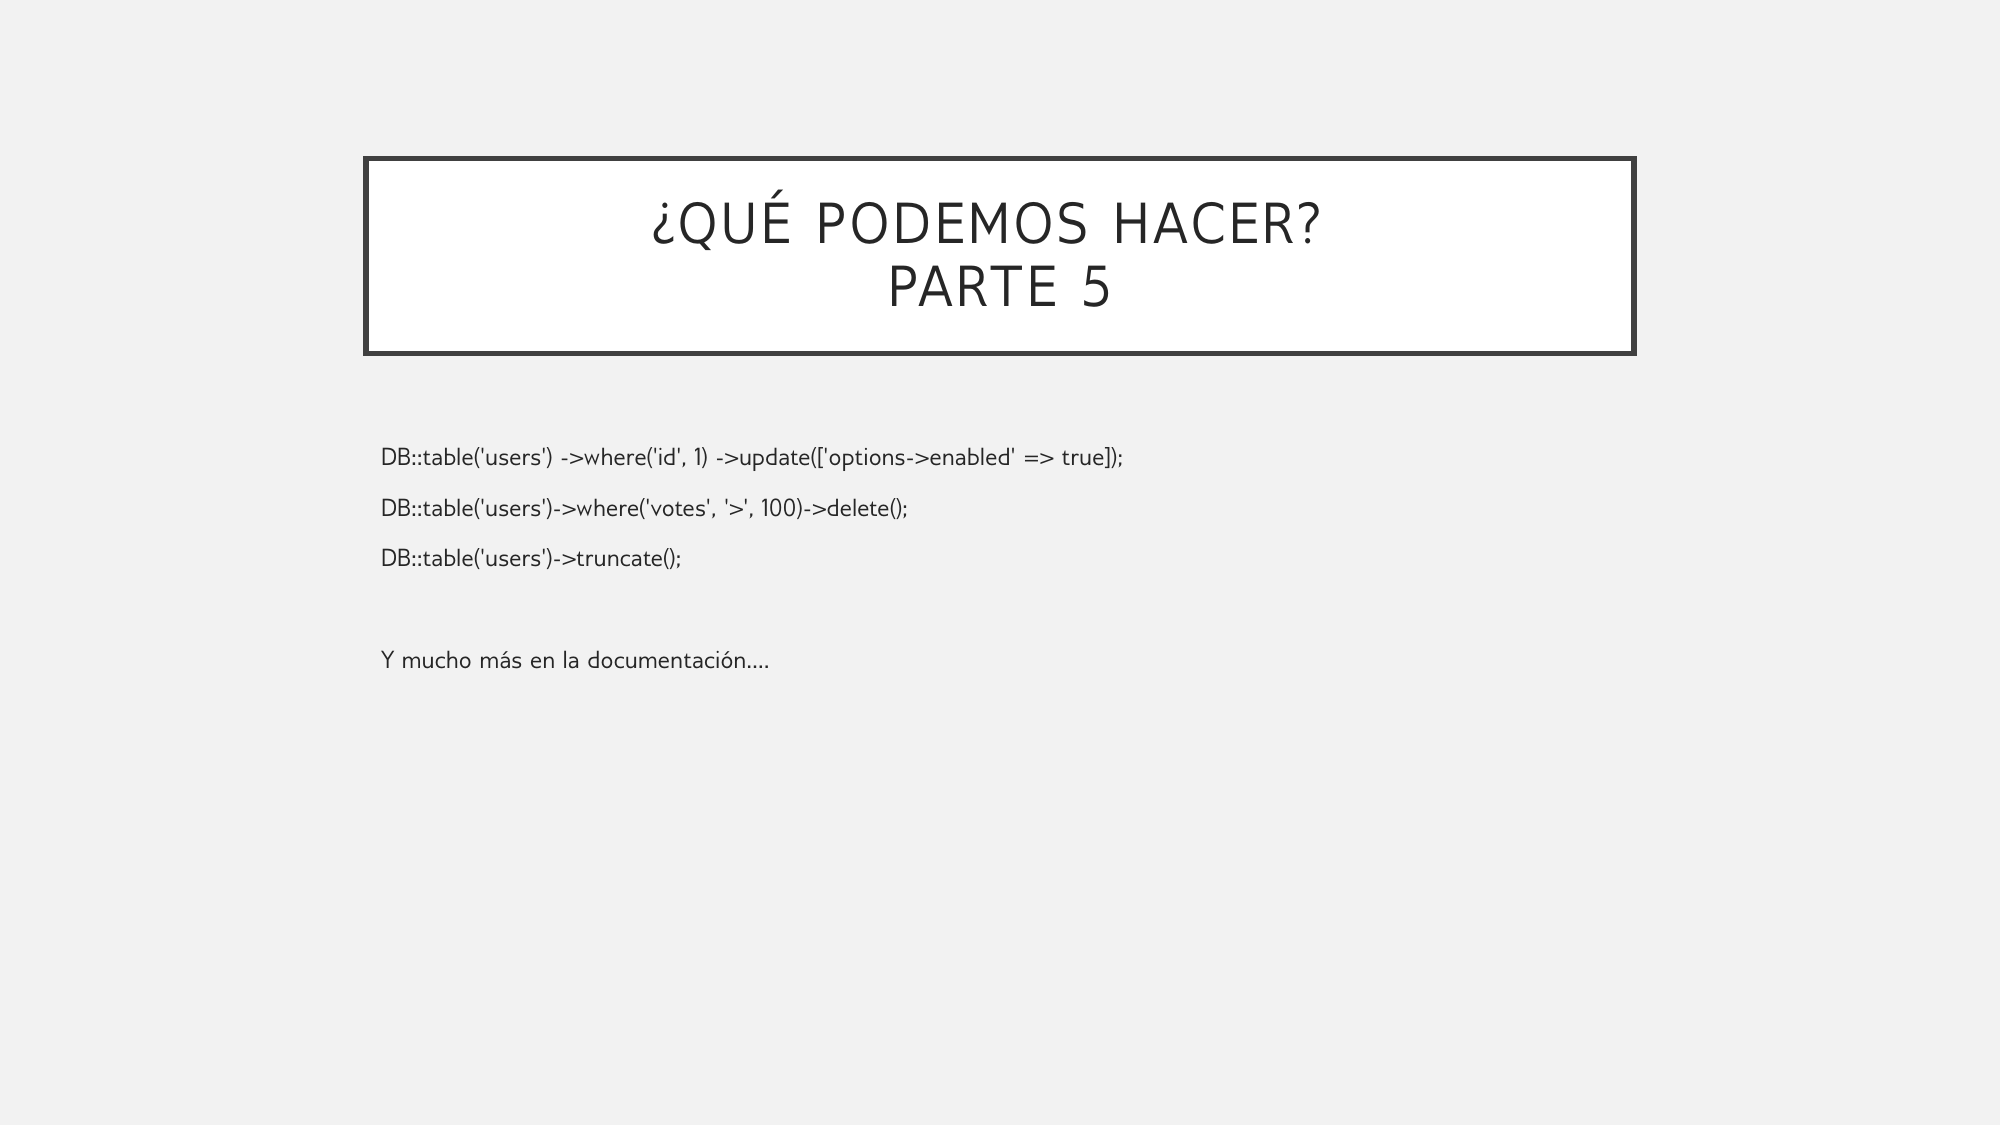

# ¿qué podemos hacer? Parte 5
DB::table('users') ->where('id', 1) ->update(['options->enabled' => true]);
DB::table('users')->where('votes', '>', 100)->delete();
DB::table('users')->truncate();

Y mucho más en la documentación….